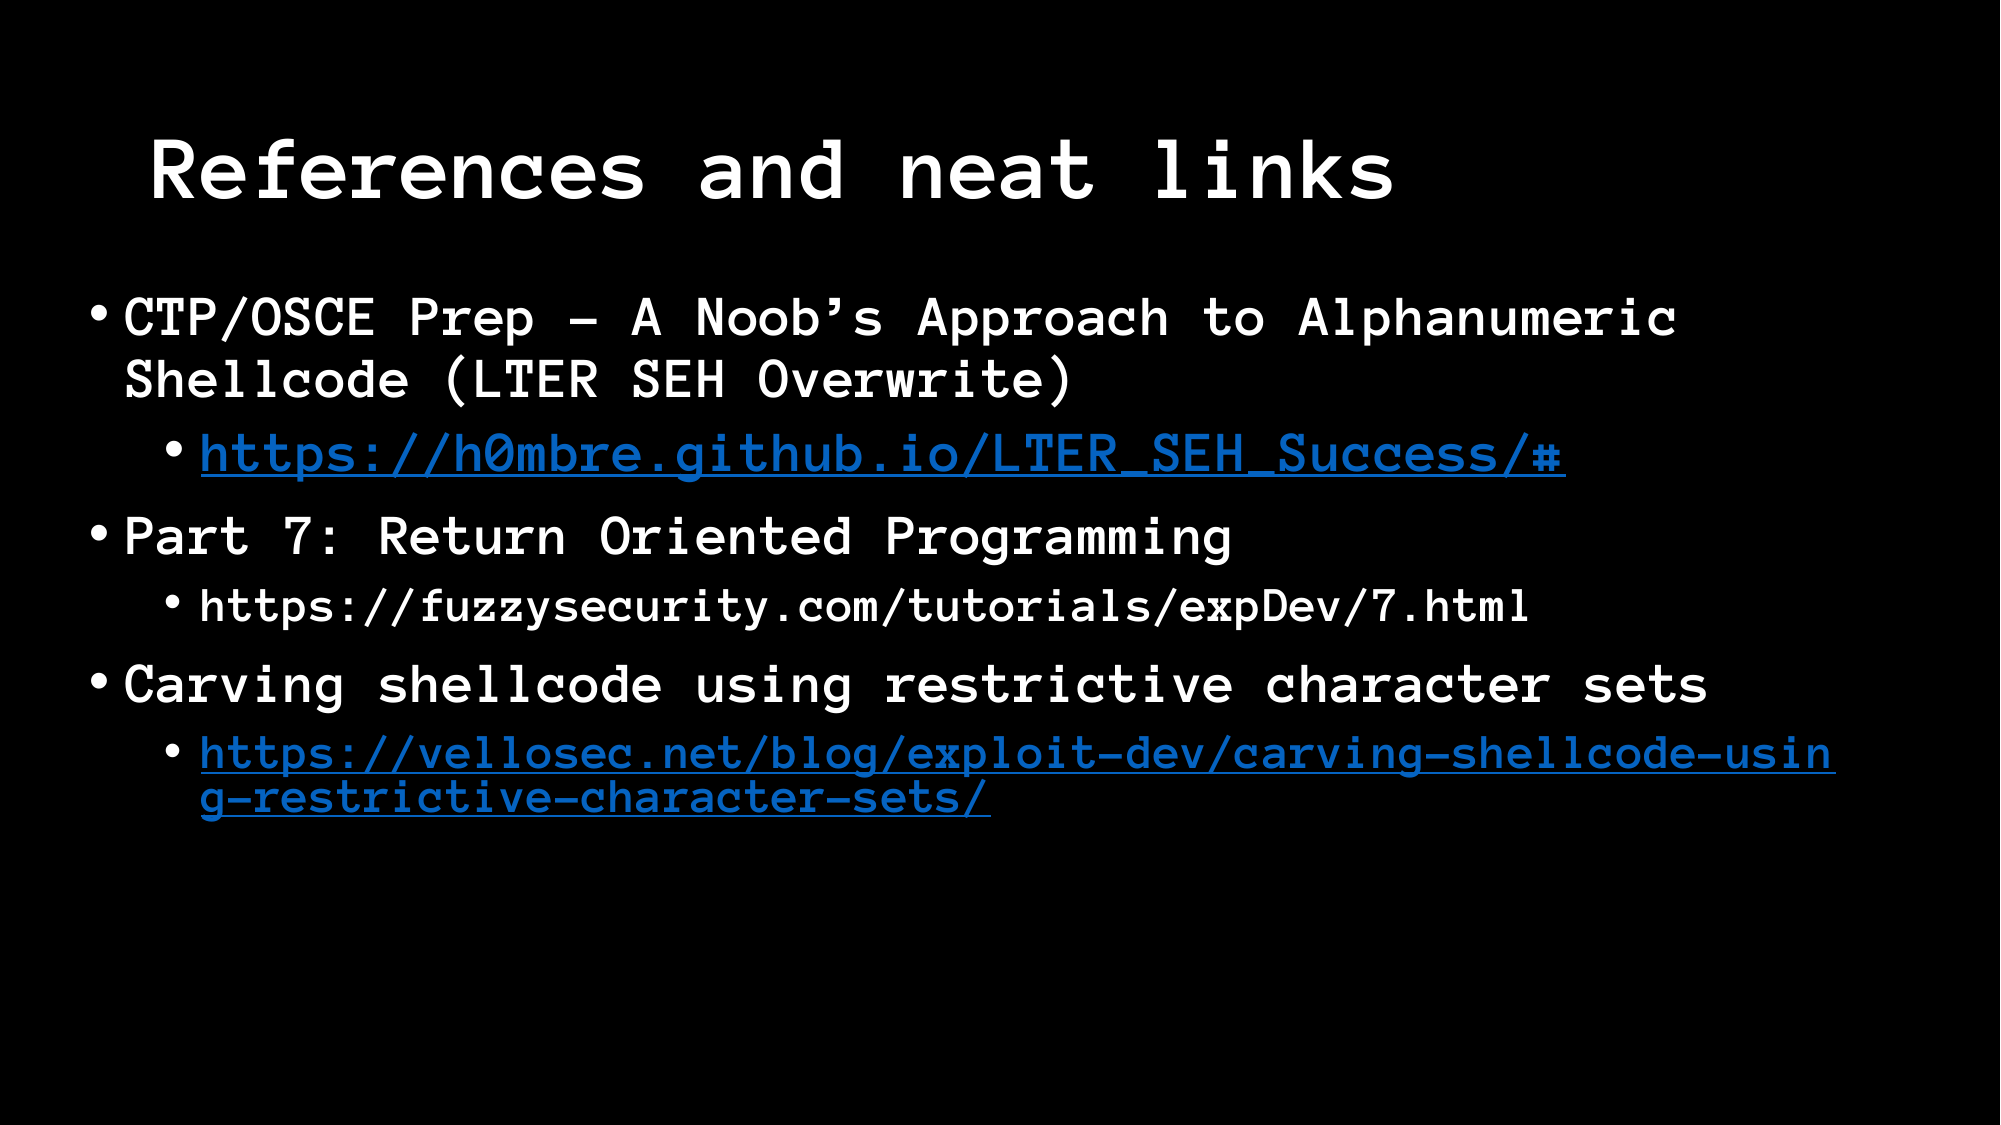

# References and neat links
CTP/OSCE Prep – A Noob’s Approach to Alphanumeric Shellcode (LTER SEH Overwrite)
https://h0mbre.github.io/LTER_SEH_Success/#
Part 7: Return Oriented Programming
https://fuzzysecurity.com/tutorials/expDev/7.html
Carving shellcode using restrictive character sets
https://vellosec.net/blog/exploit-dev/carving-shellcode-using-restrictive-character-sets/